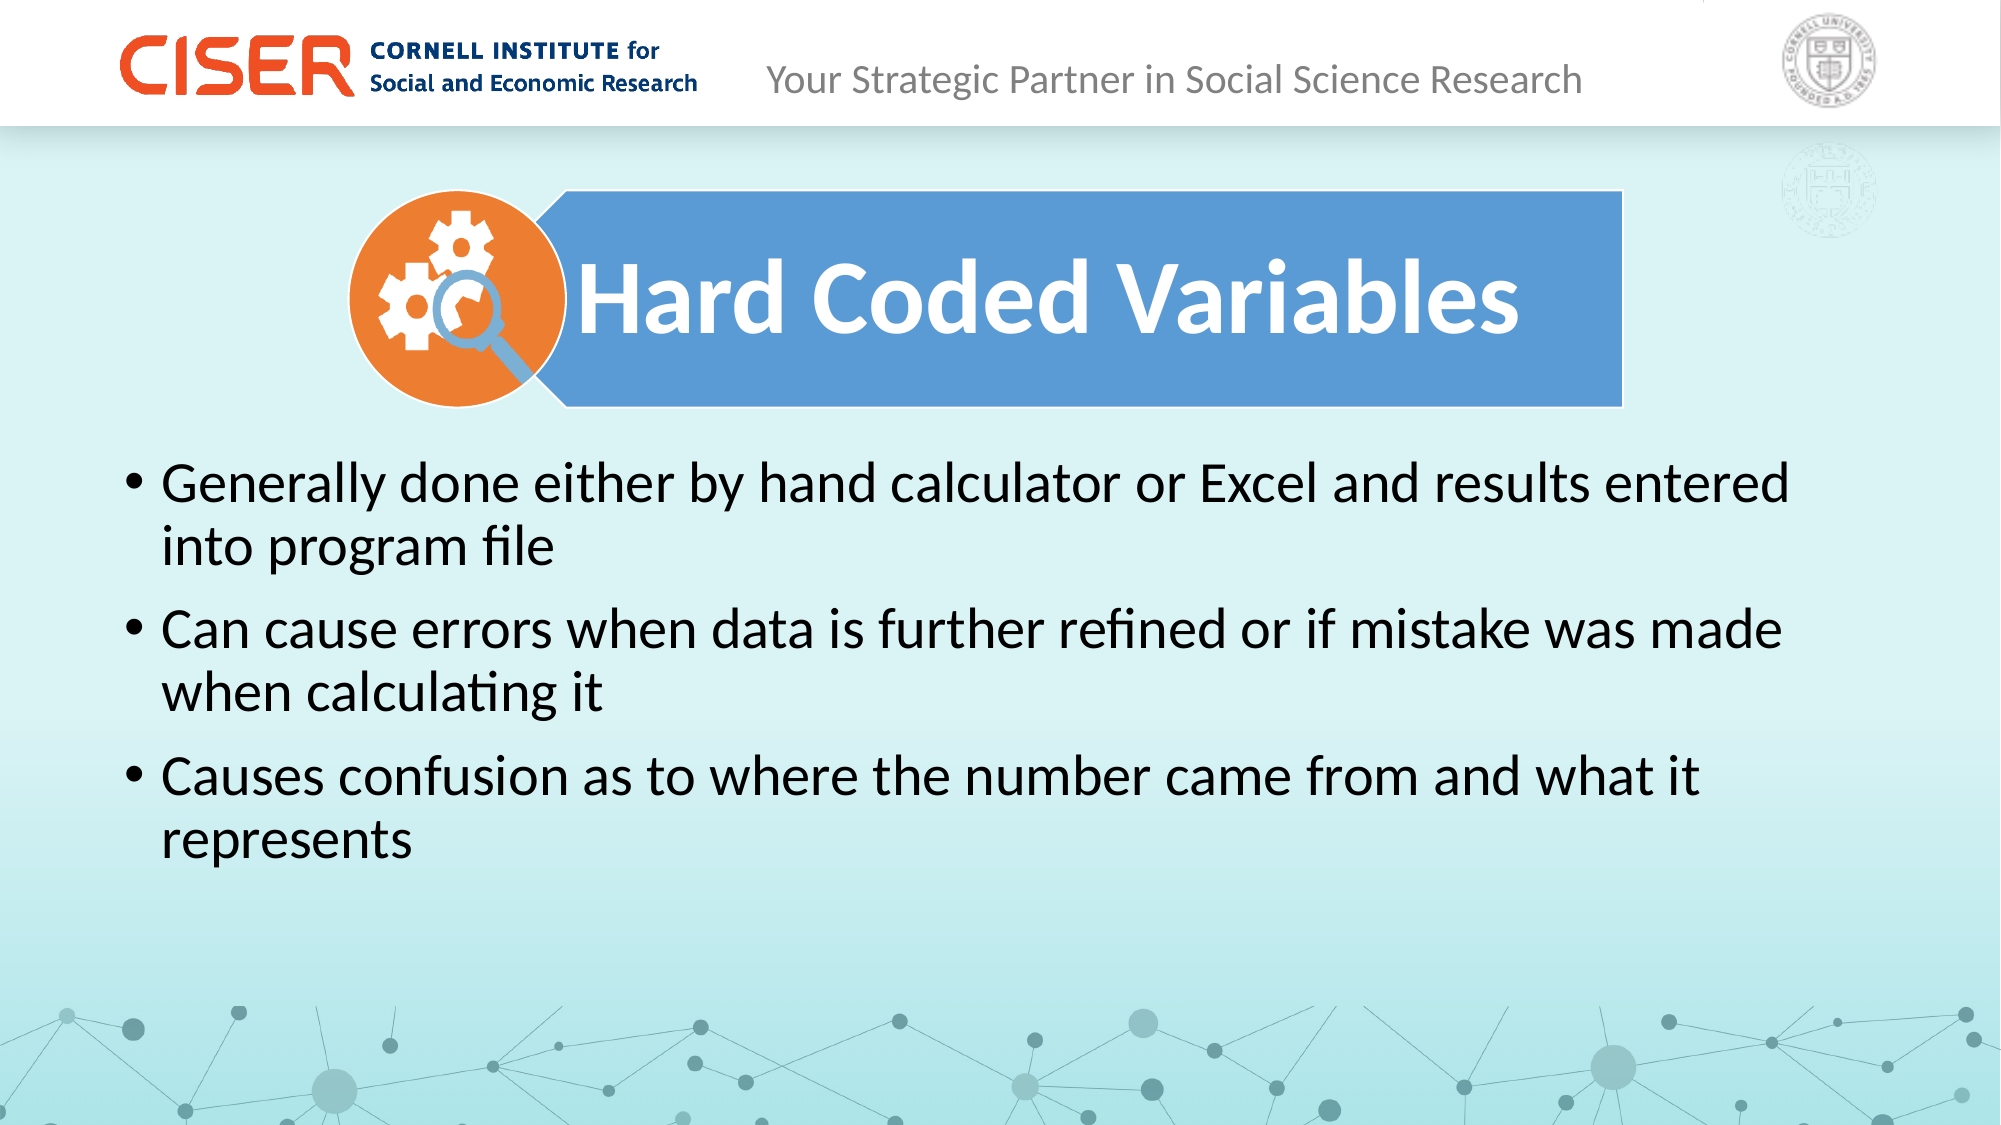

Hard Coded Variables
Generally done either by hand calculator or Excel and results entered into program file
Can cause errors when data is further refined or if mistake was made when calculating it
Causes confusion as to where the number came from and what it represents